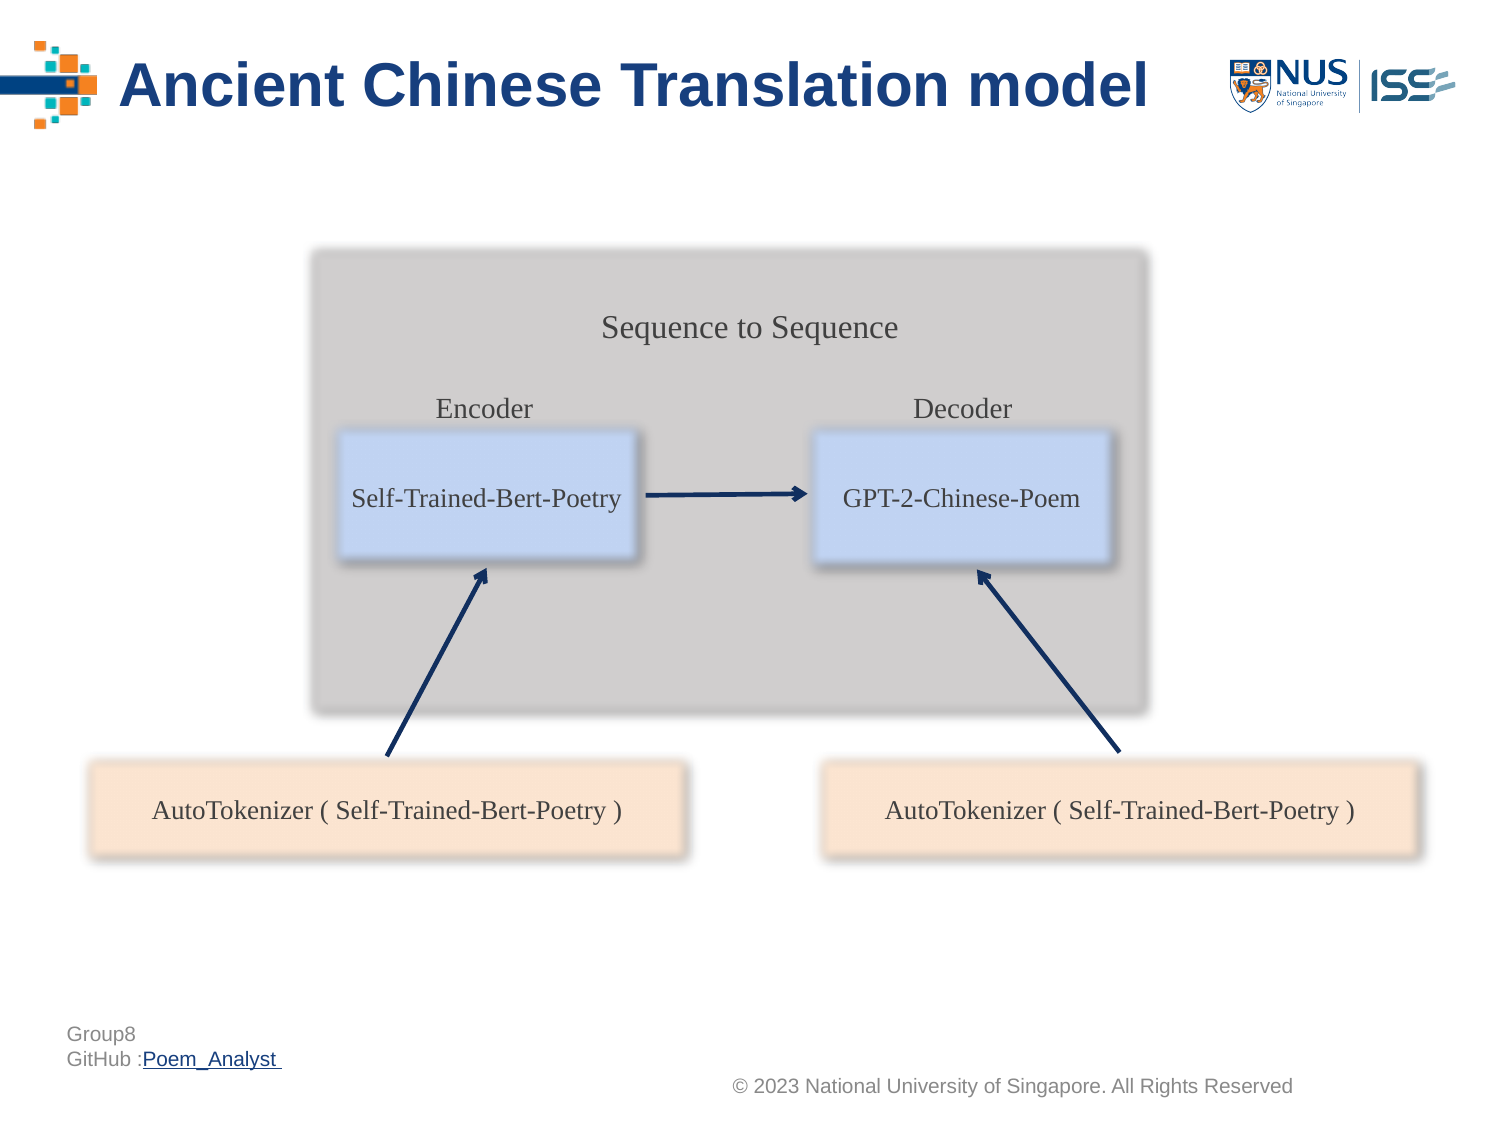

# Ancient Chinese Translation model

Sequence to Sequence
Encoder
Decoder

Self-Trained-Bert-Poetry

GPT-2-Chinese-Poem

AutoTokenizer ( Self-Trained-Bert-Poetry )

AutoTokenizer ( Self-Trained-Bert-Poetry )